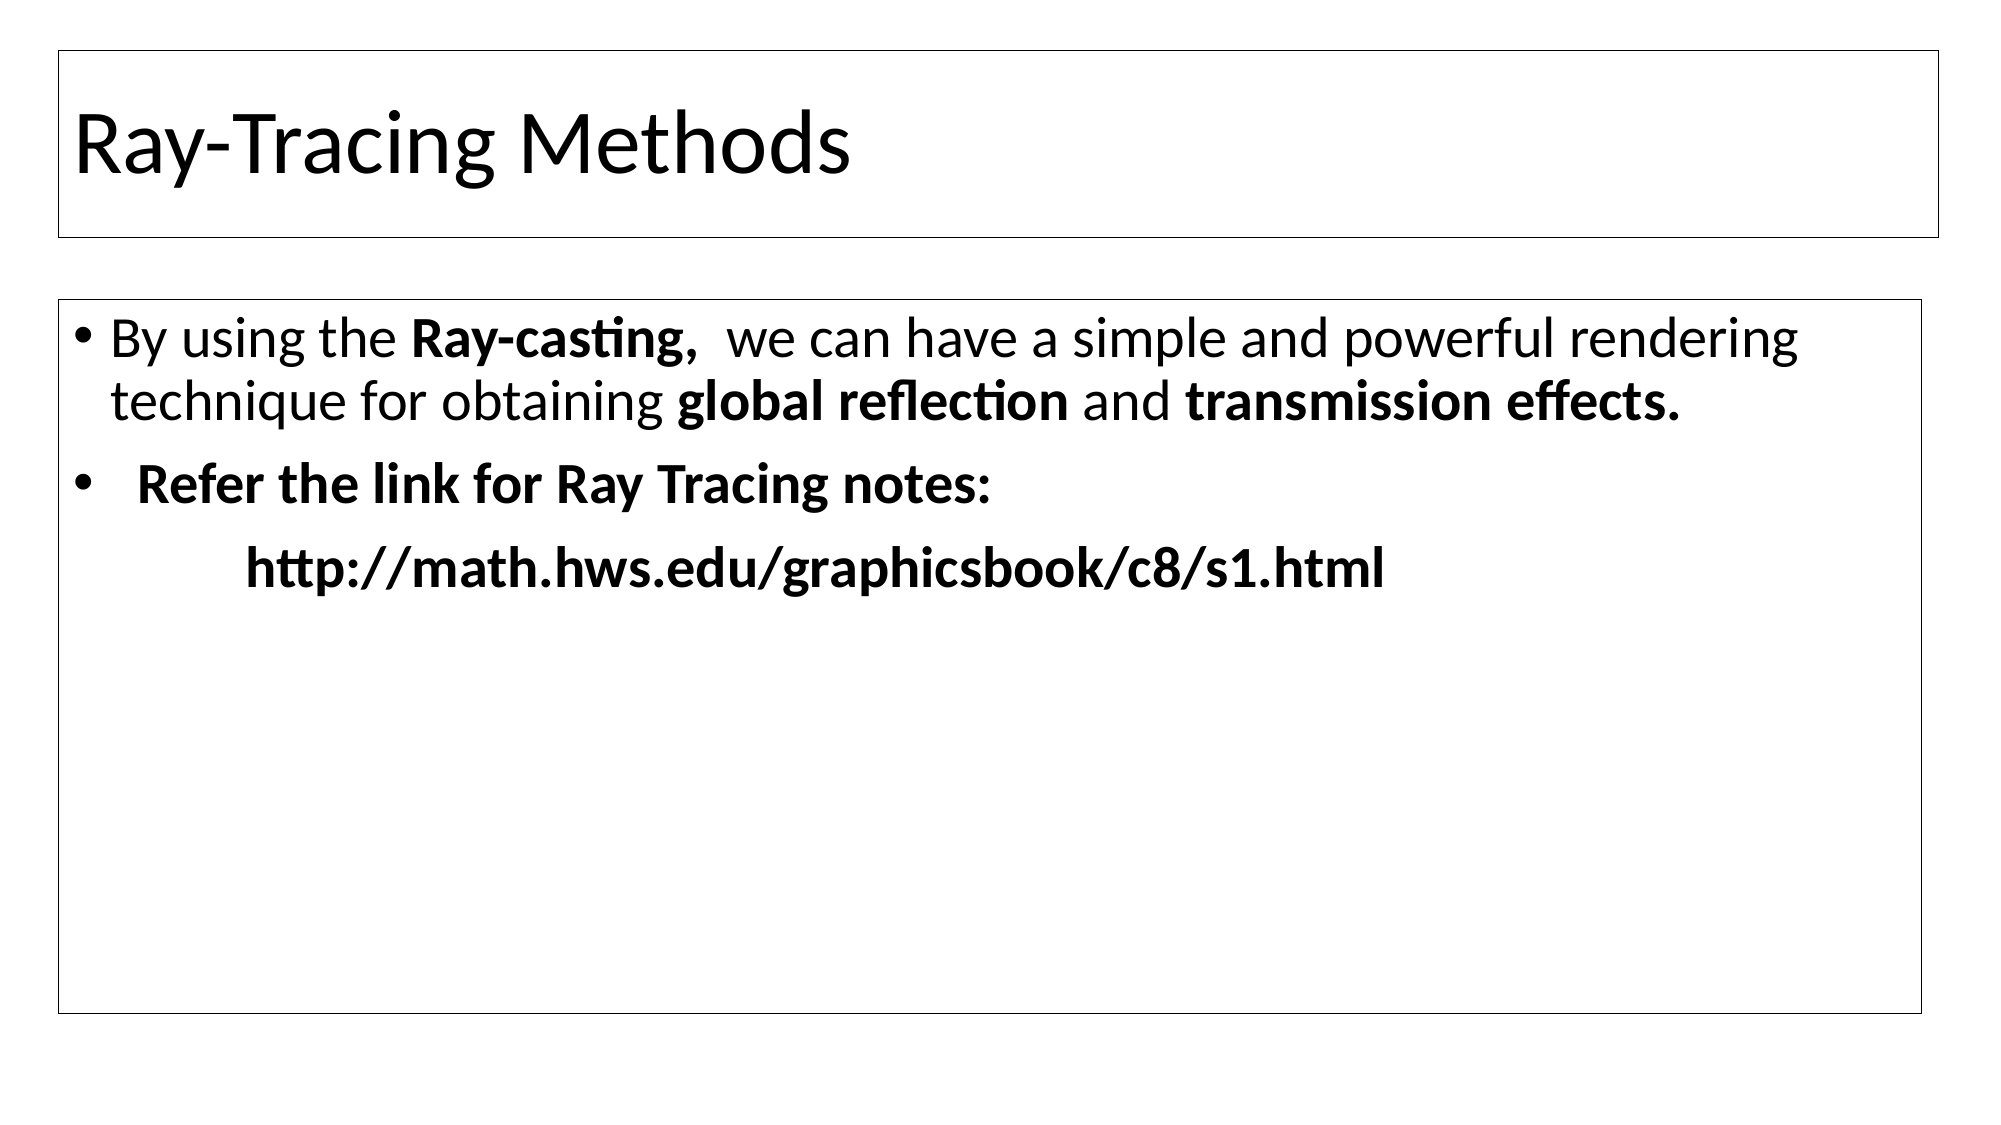

# Ray-Tracing Methods
By using the Ray-casting,  we can have a simple and powerful rendering technique for obtaining global reflection and transmission effects.
  Refer the link for Ray Tracing notes:
             http://math.hws.edu/graphicsbook/c8/s1.html